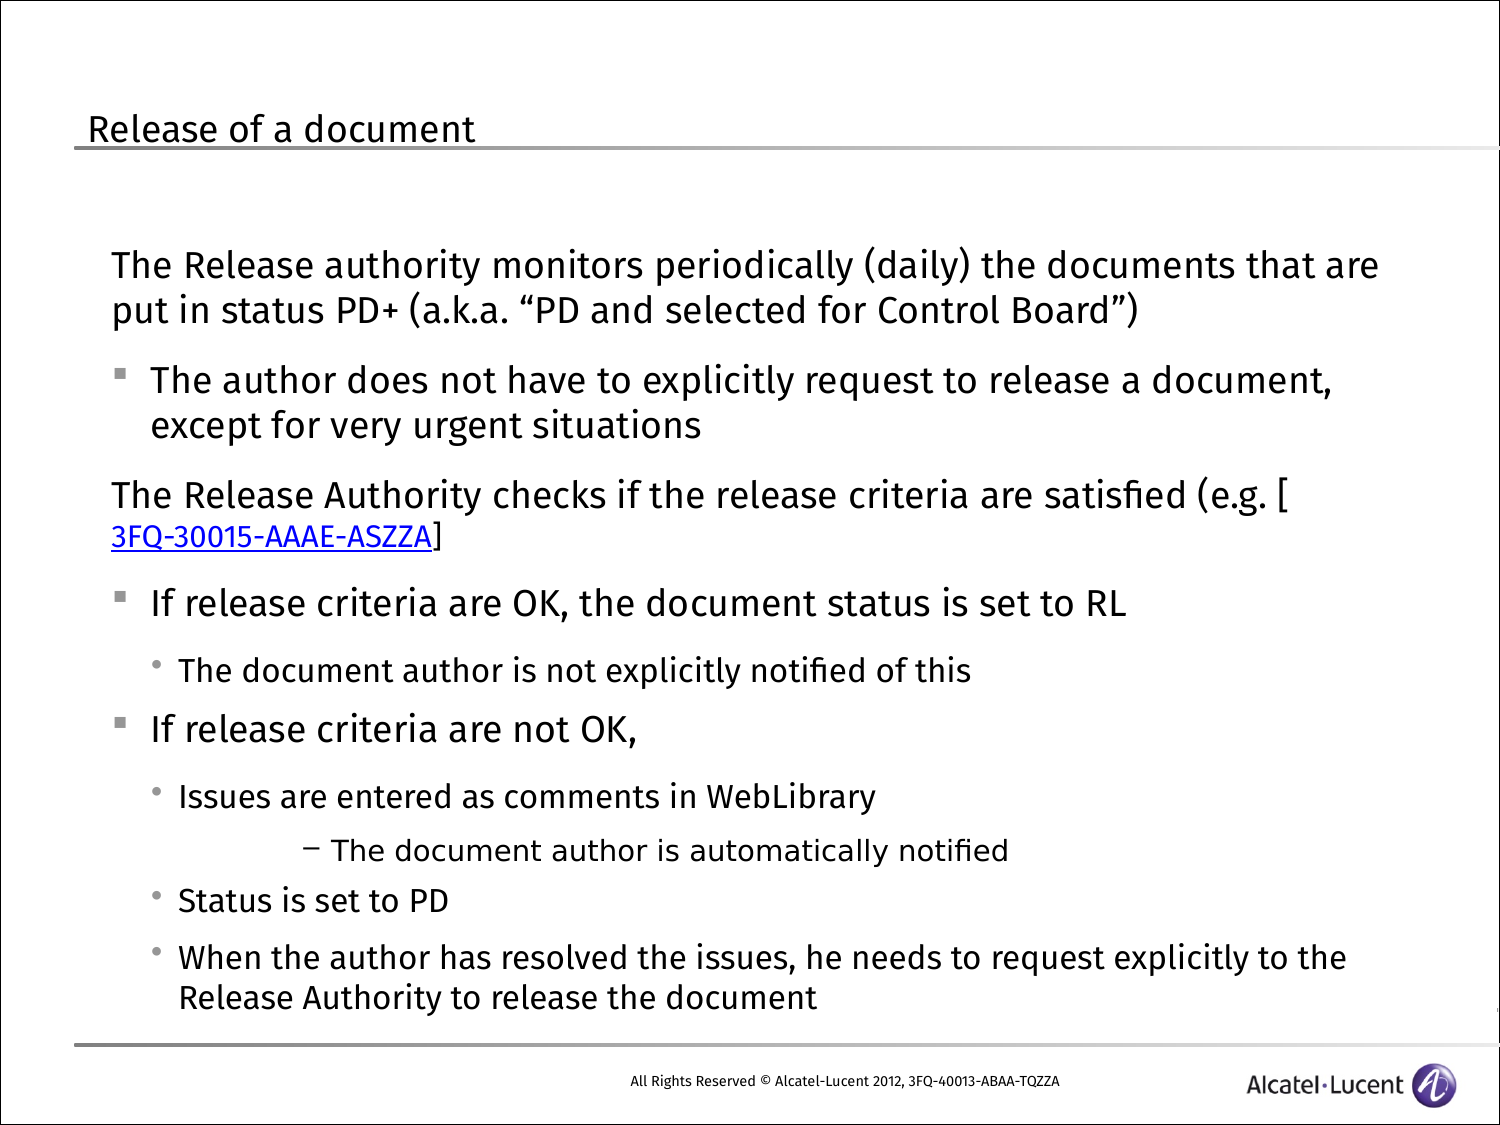

# Release of a document
The Release authority monitors periodically (daily) the documents that are put in status PD+ (a.k.a. “PD and selected for Control Board”)
The author does not have to explicitly request to release a document, except for very urgent situations
The Release Authority checks if the release criteria are satisfied (e.g. [3FQ-30015-AAAE-ASZZA]
If release criteria are OK, the document status is set to RL
The document author is not explicitly notified of this
If release criteria are not OK,
Issues are entered as comments in WebLibrary
The document author is automatically notified
Status is set to PD
When the author has resolved the issues, he needs to request explicitly to the Release Authority to release the document